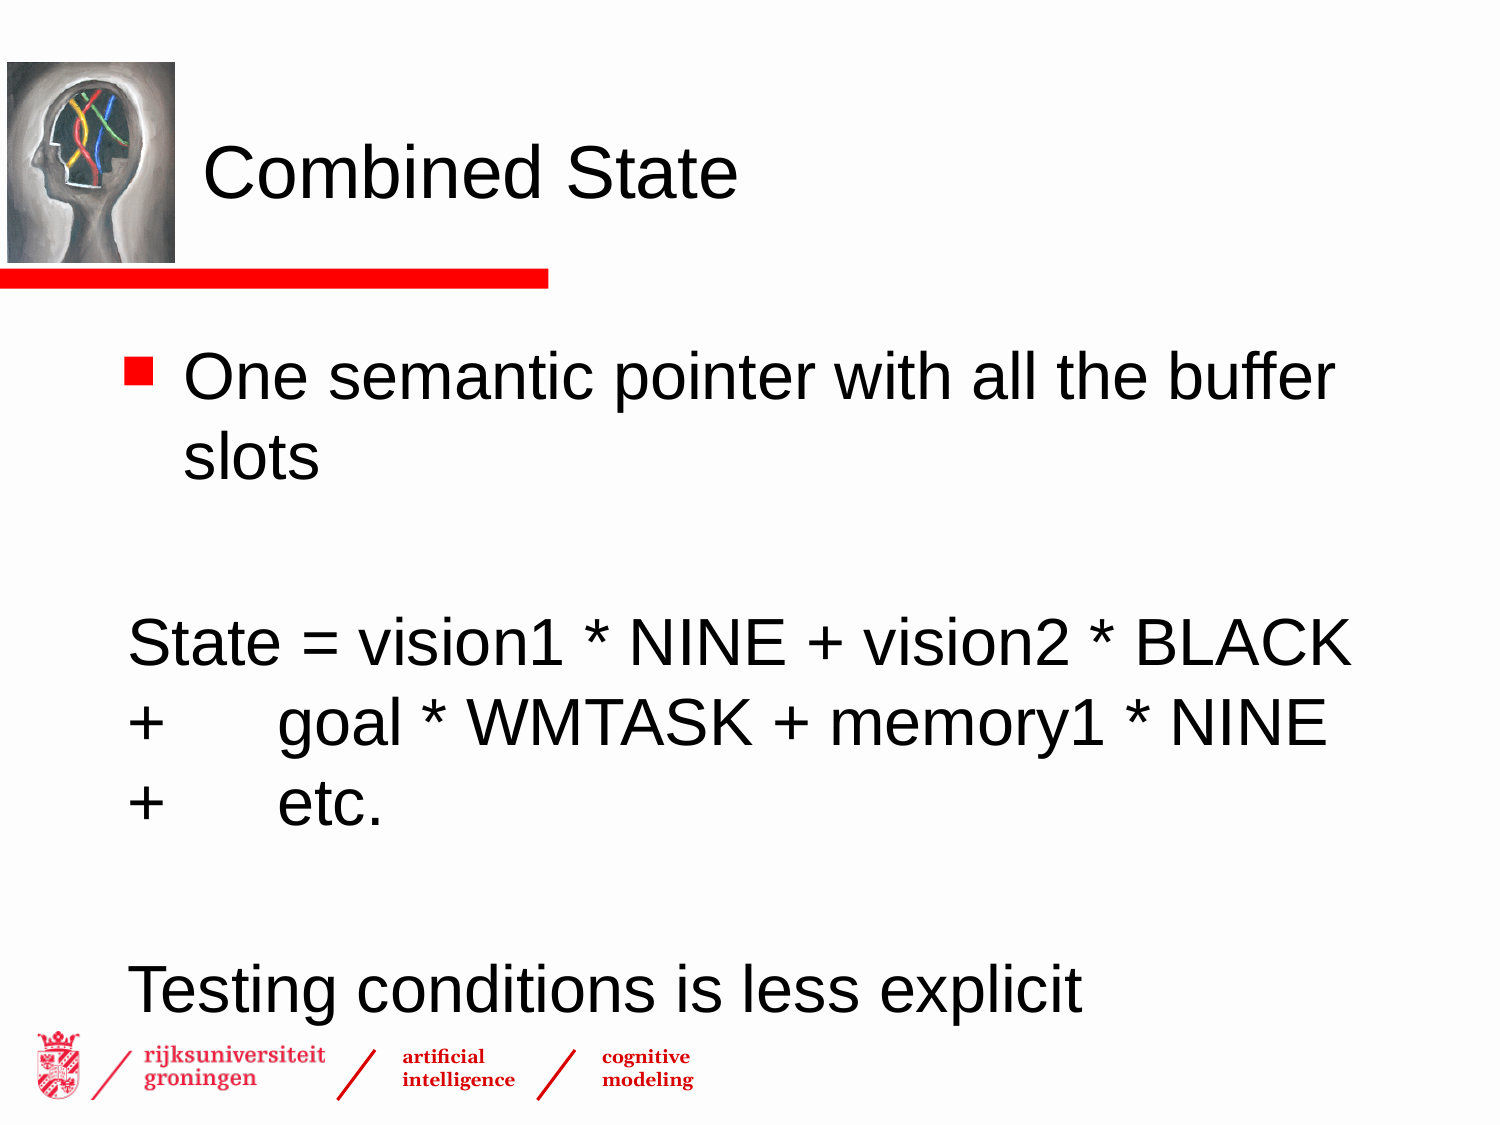

# Combined State
One semantic pointer with all the buffer slots

State = vision1 * NINE + vision2 * BLACK + 	goal * WMTASK + memory1 * NINE + 	etc.

Testing conditions is less explicit